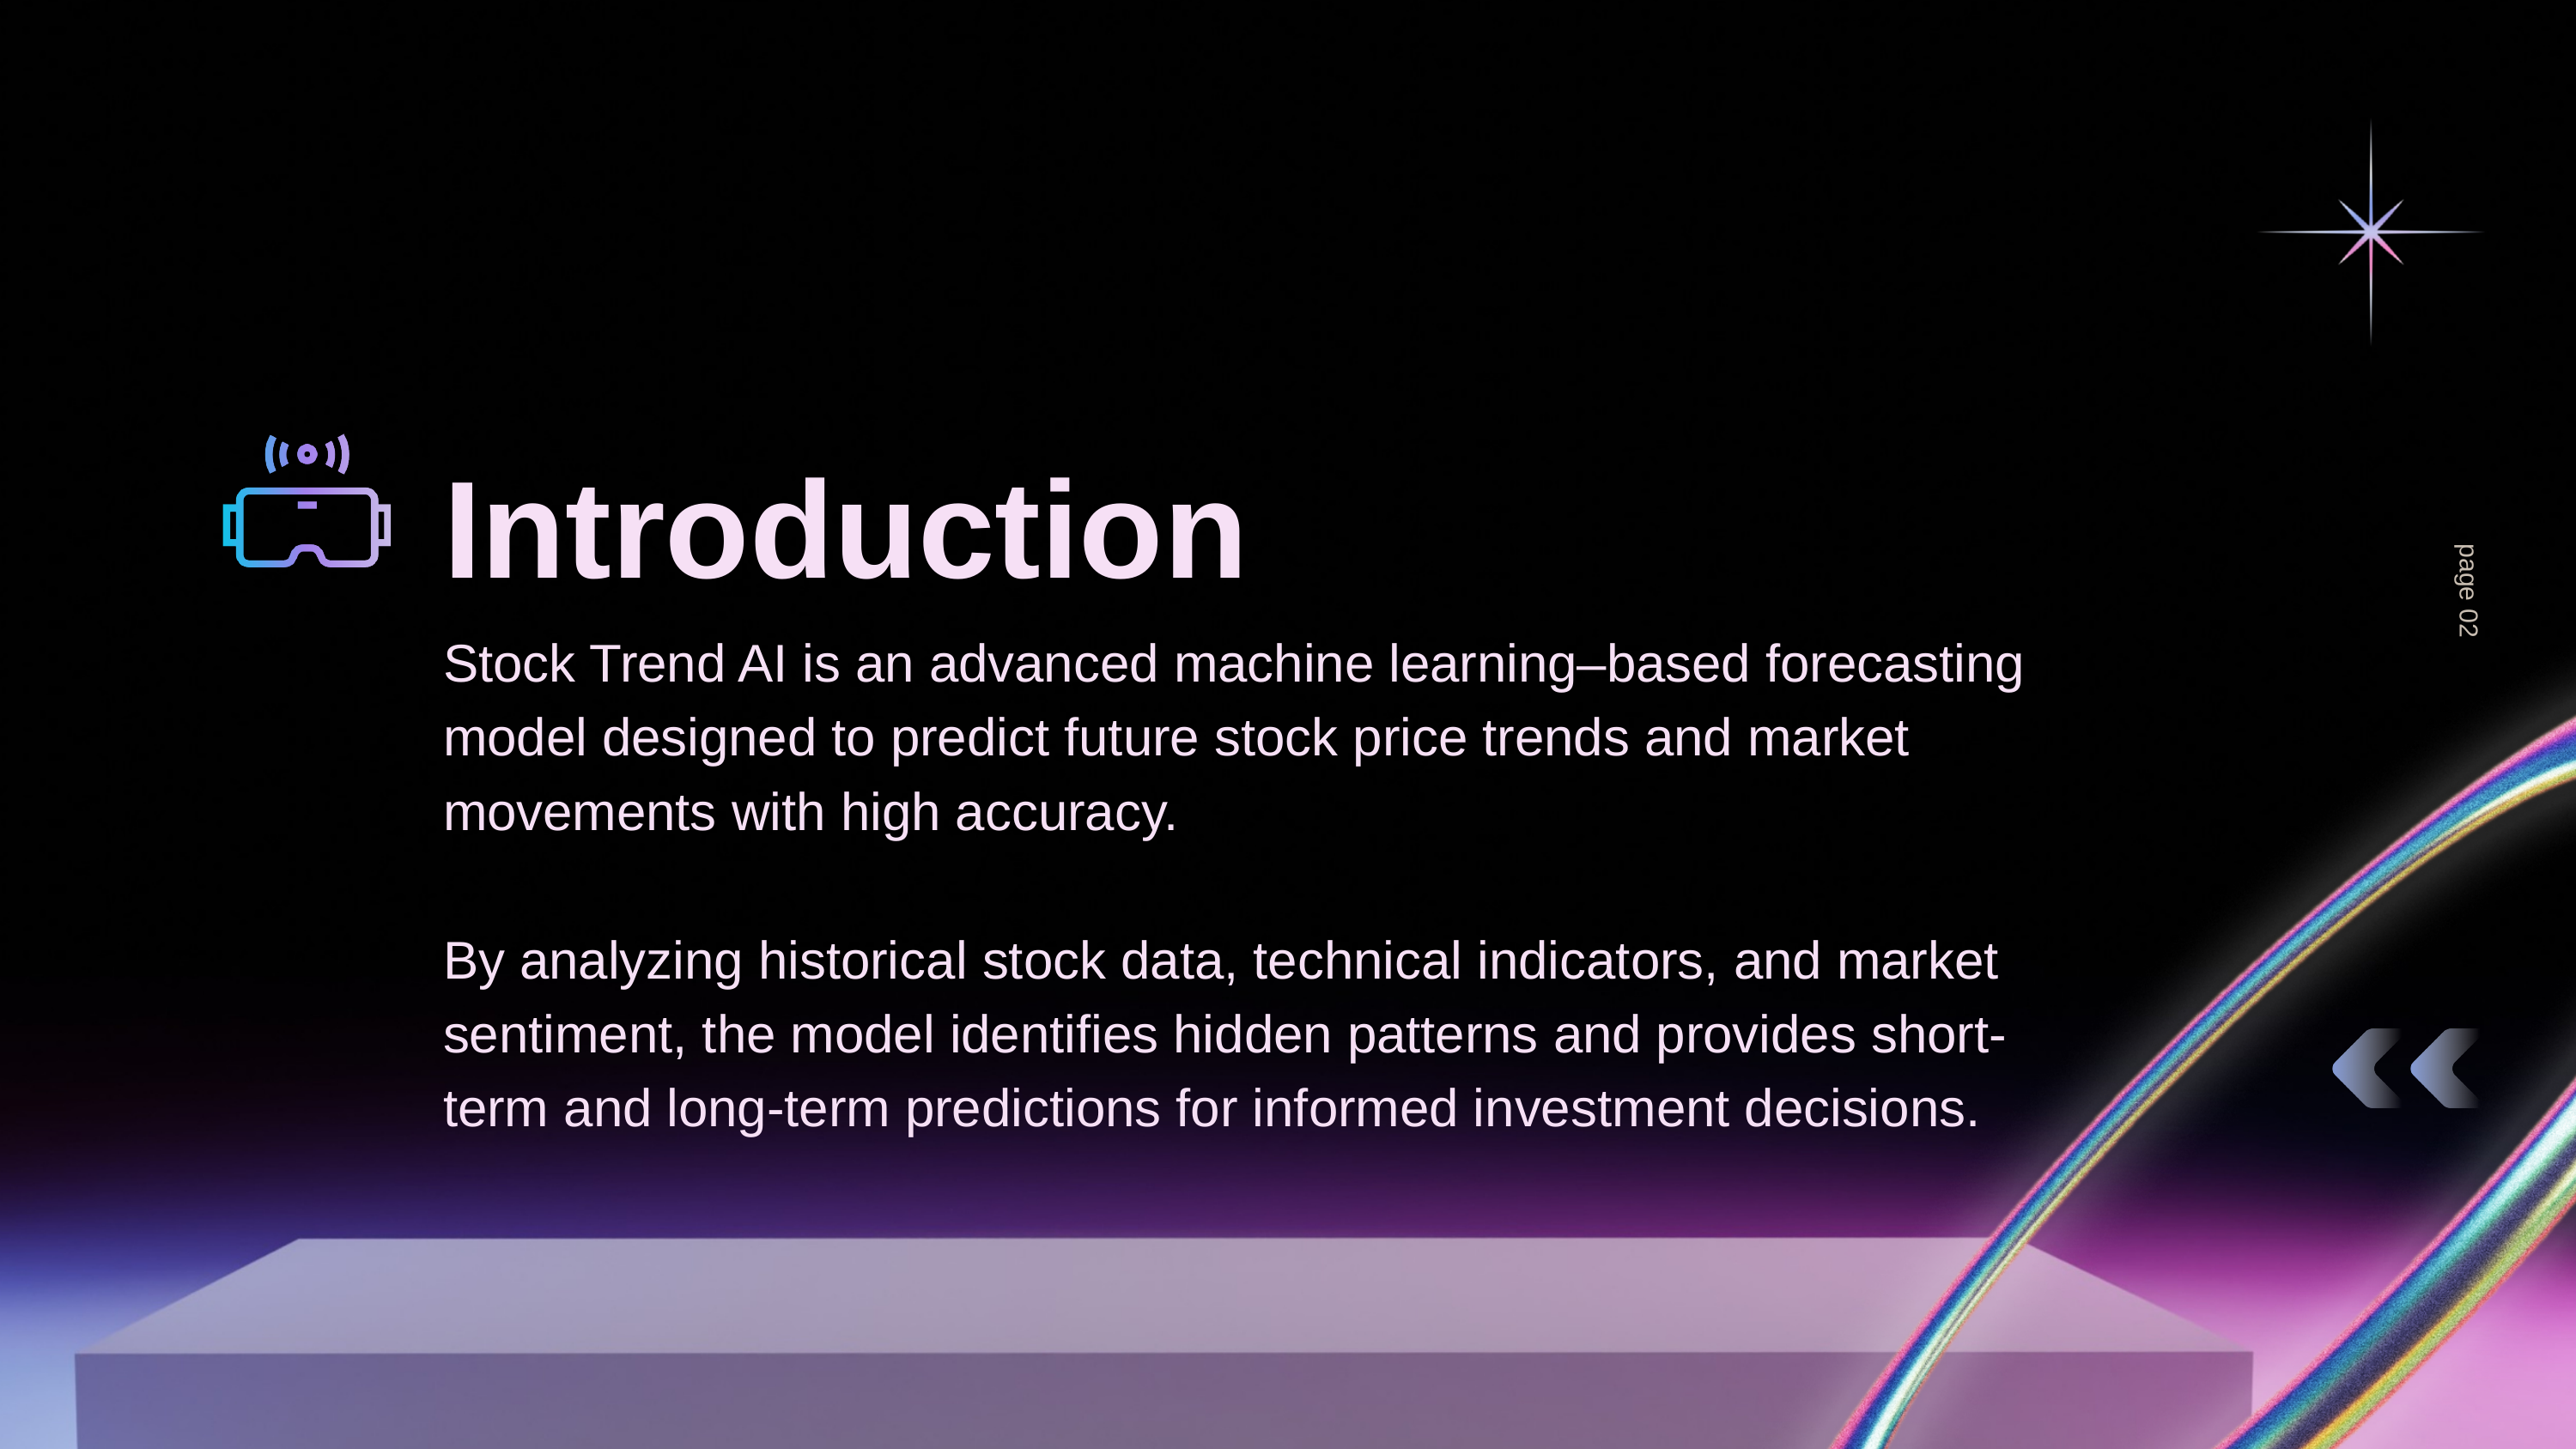

Introduction

page 02
Stock Trend AI is an advanced machine learning–based forecasting model designed to predict future stock price trends and market movements with high accuracy.

By analyzing historical stock data, technical indicators, and market sentiment, the model identifies hidden patterns and provides short-term and long-term predictions for informed investment decisions.